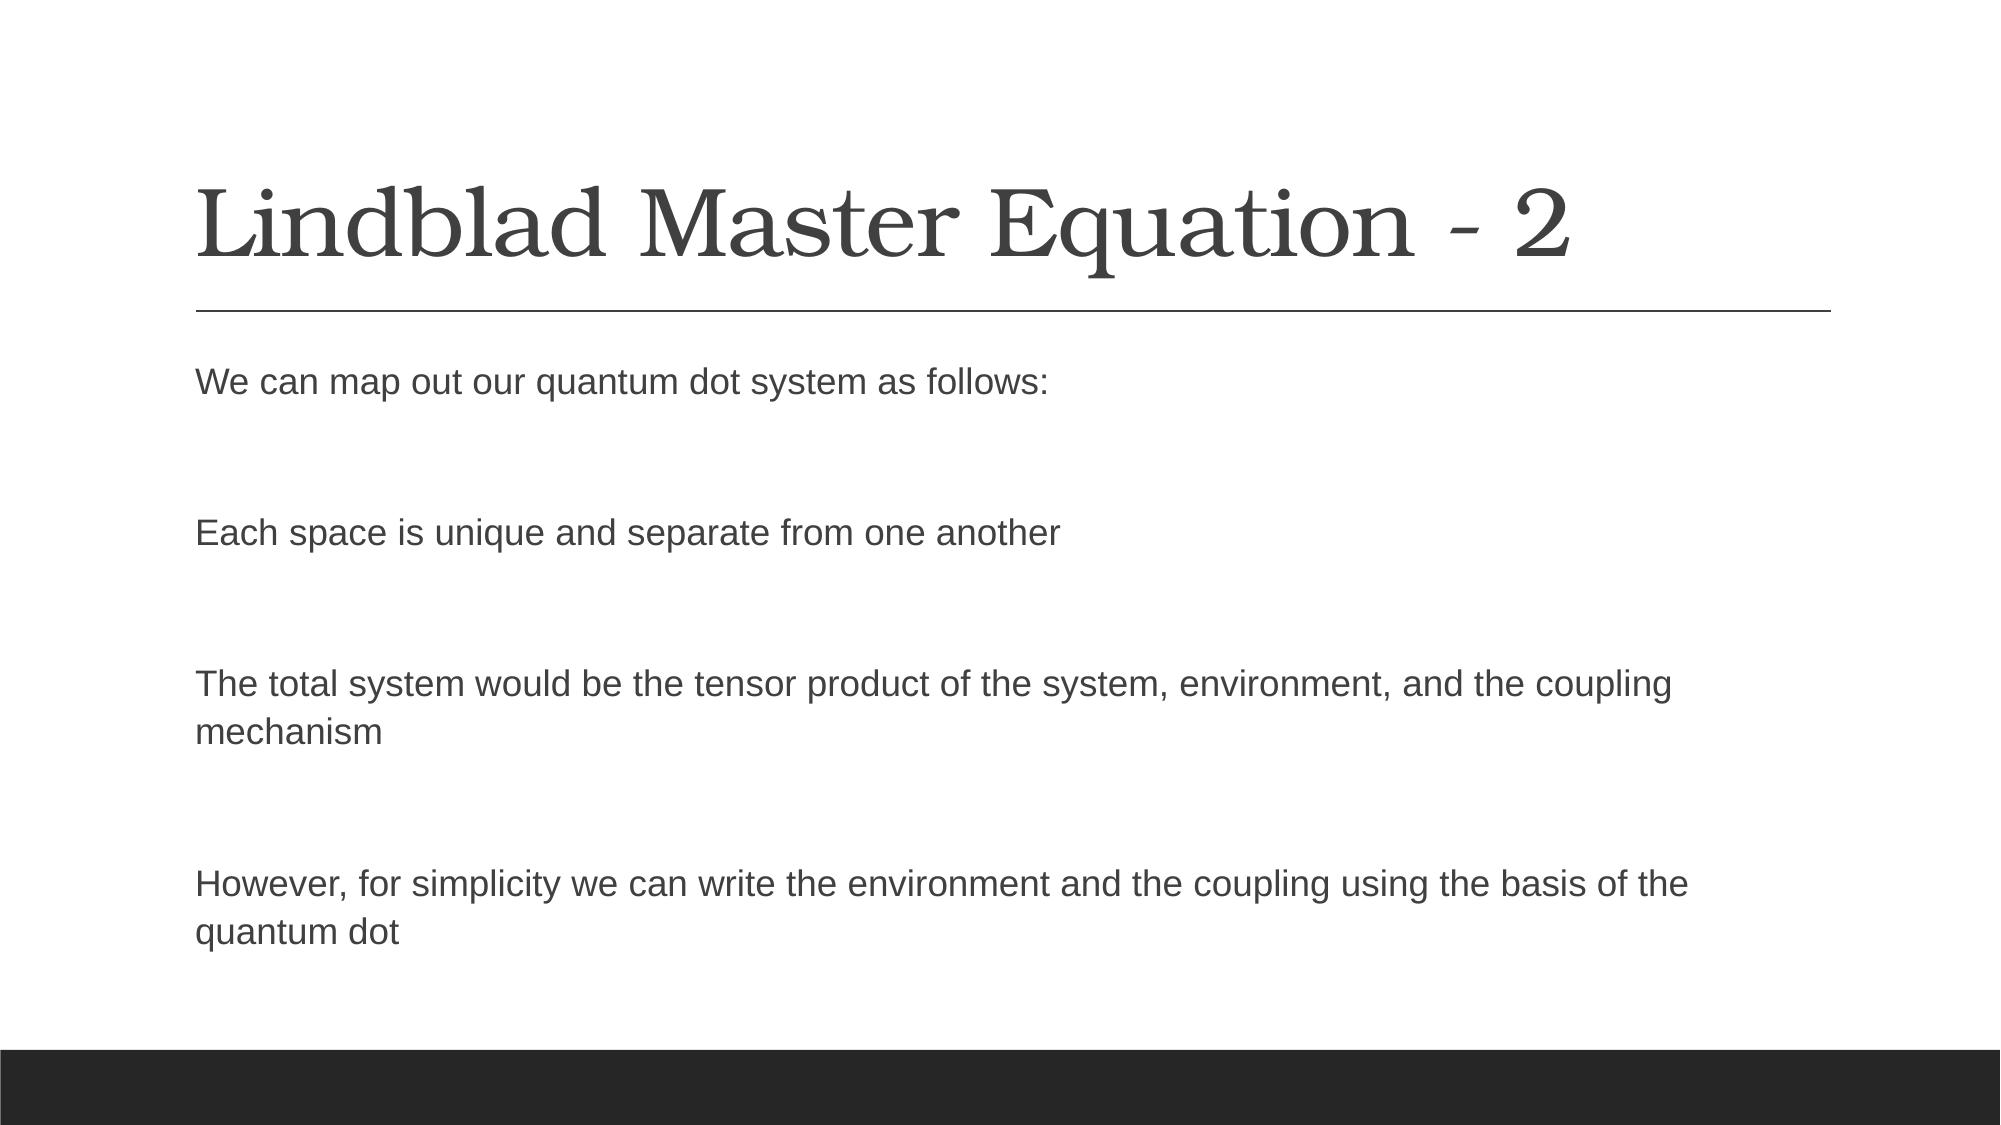

# Lindblad Master Equation - 2
We can map out our quantum dot system as follows:

Each space is unique and separate from one another

The total system would be the tensor product of the system, environment, and the coupling mechanism

However, for simplicity we can write the environment and the coupling using the basis of the quantum dot